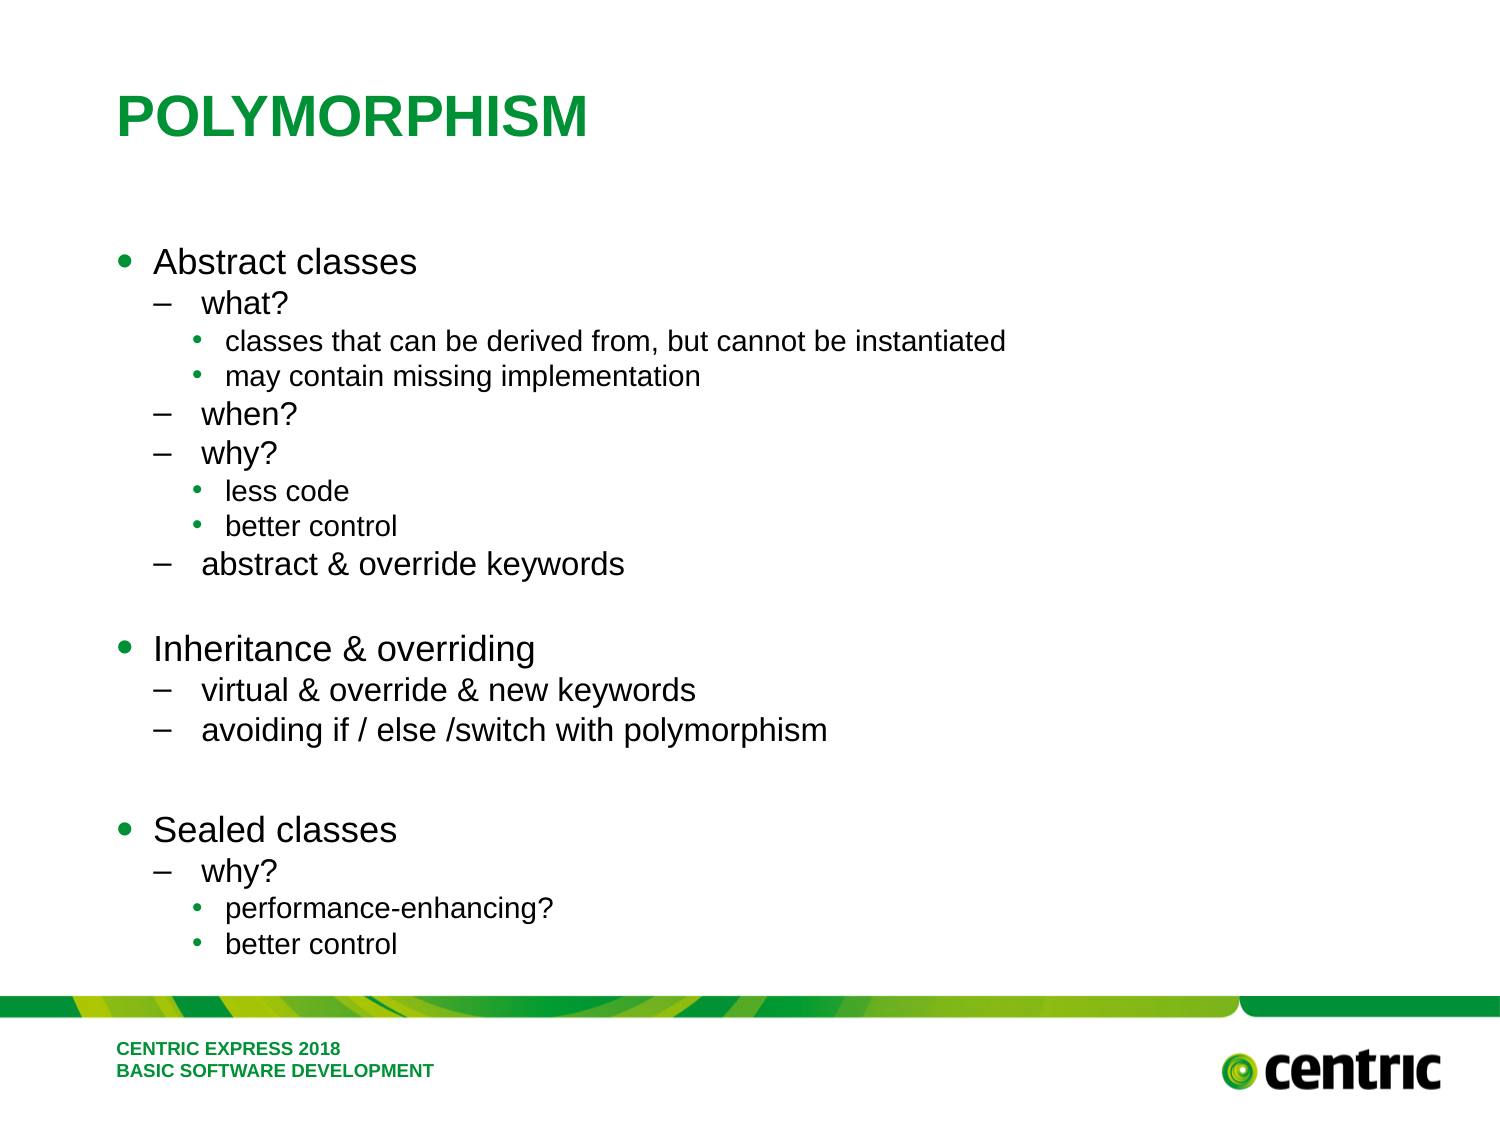

# Polymorphism
Abstract classes
 what?
 classes that can be derived from, but cannot be instantiated
 may contain missing implementation
 when?
 why?
 less code
 better control
 abstract & override keywords

Inheritance & overriding
 virtual & override & new keywords
 avoiding if / else /switch with polymorphism

Sealed classes
 why?
 performance-enhancing?
 better control
Centric express 2018
Basic software development
February 26, 2018